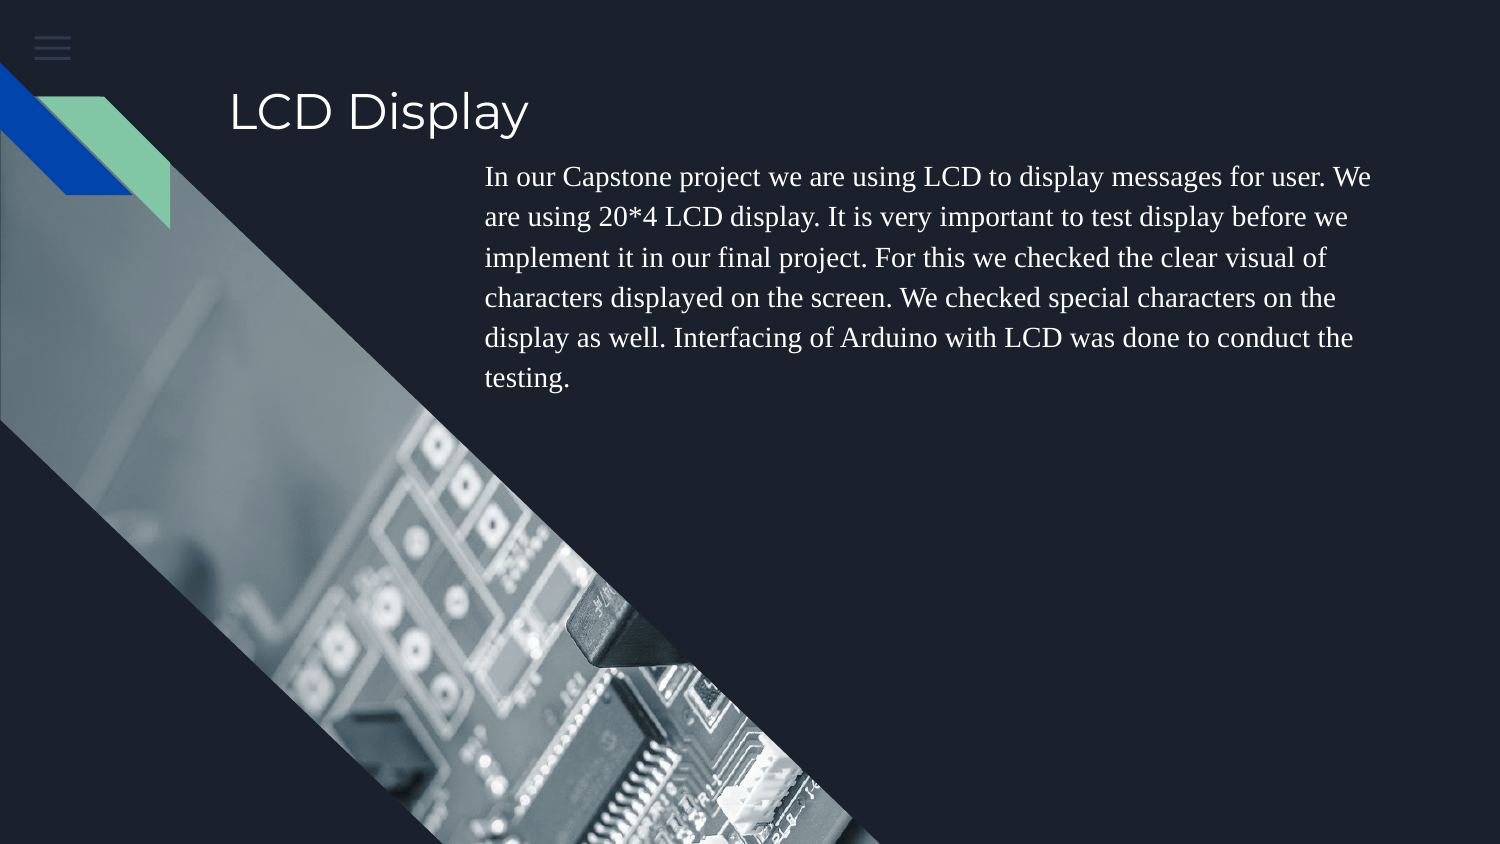

# LCD Display
In our Capstone project we are using LCD to display messages for user. We are using 20*4 LCD display. It is very important to test display before we implement it in our final project. For this we checked the clear visual of characters displayed on the screen. We checked special characters on the display as well. Interfacing of Arduino with LCD was done to conduct the testing.